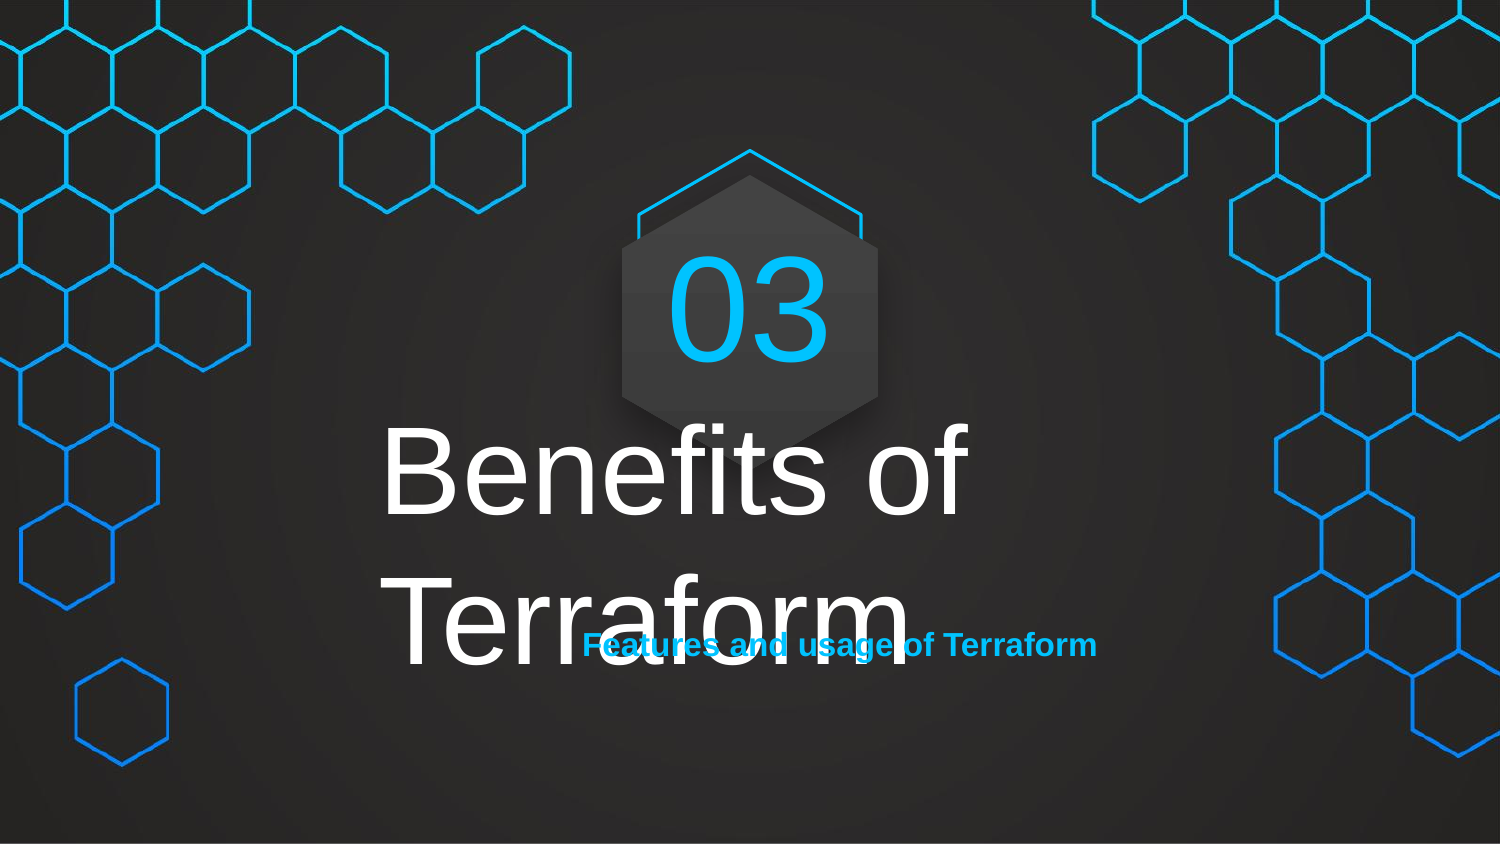

03
# Benefits of  Terraform
                      Features and usage of Terraform